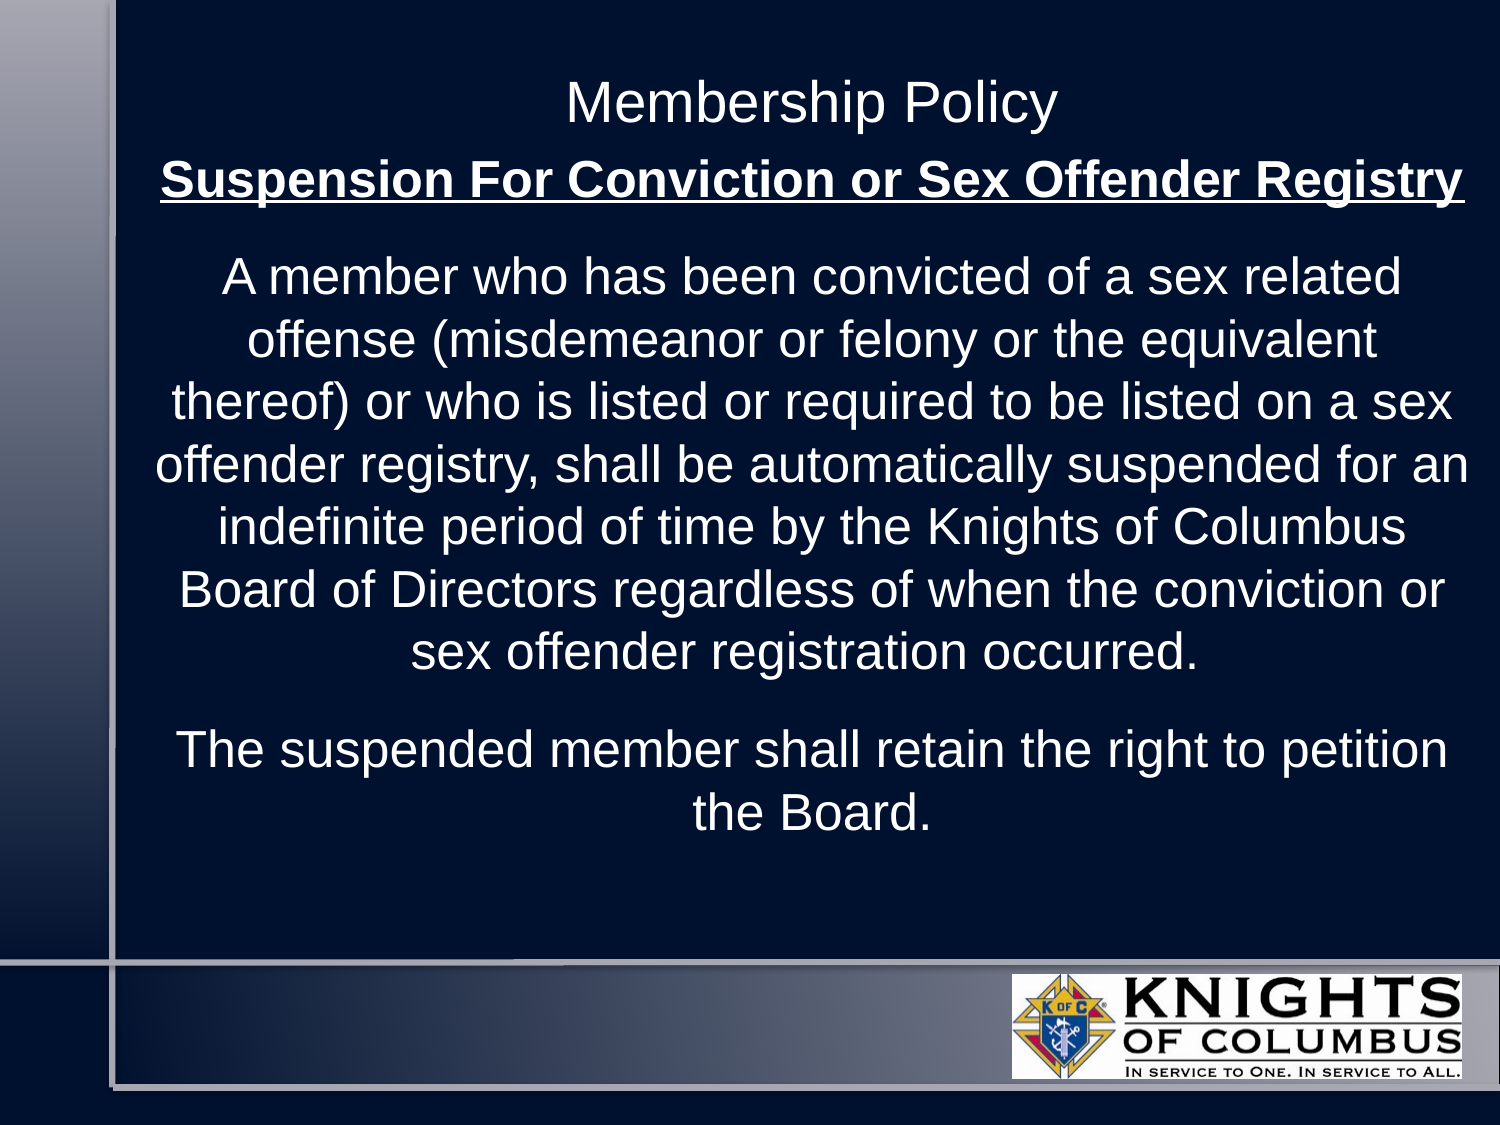

# Membership Policy
Suspension For Conviction or Sex Offender Registry
A member who has been convicted of a sex related offense (misdemeanor or felony or the equivalent thereof) or who is listed or required to be listed on a sex offender registry, shall be automatically suspended for an indefinite period of time by the Knights of Columbus Board of Directors regardless of when the conviction or sex offender registration occurred.
The suspended member shall retain the right to petition the Board.